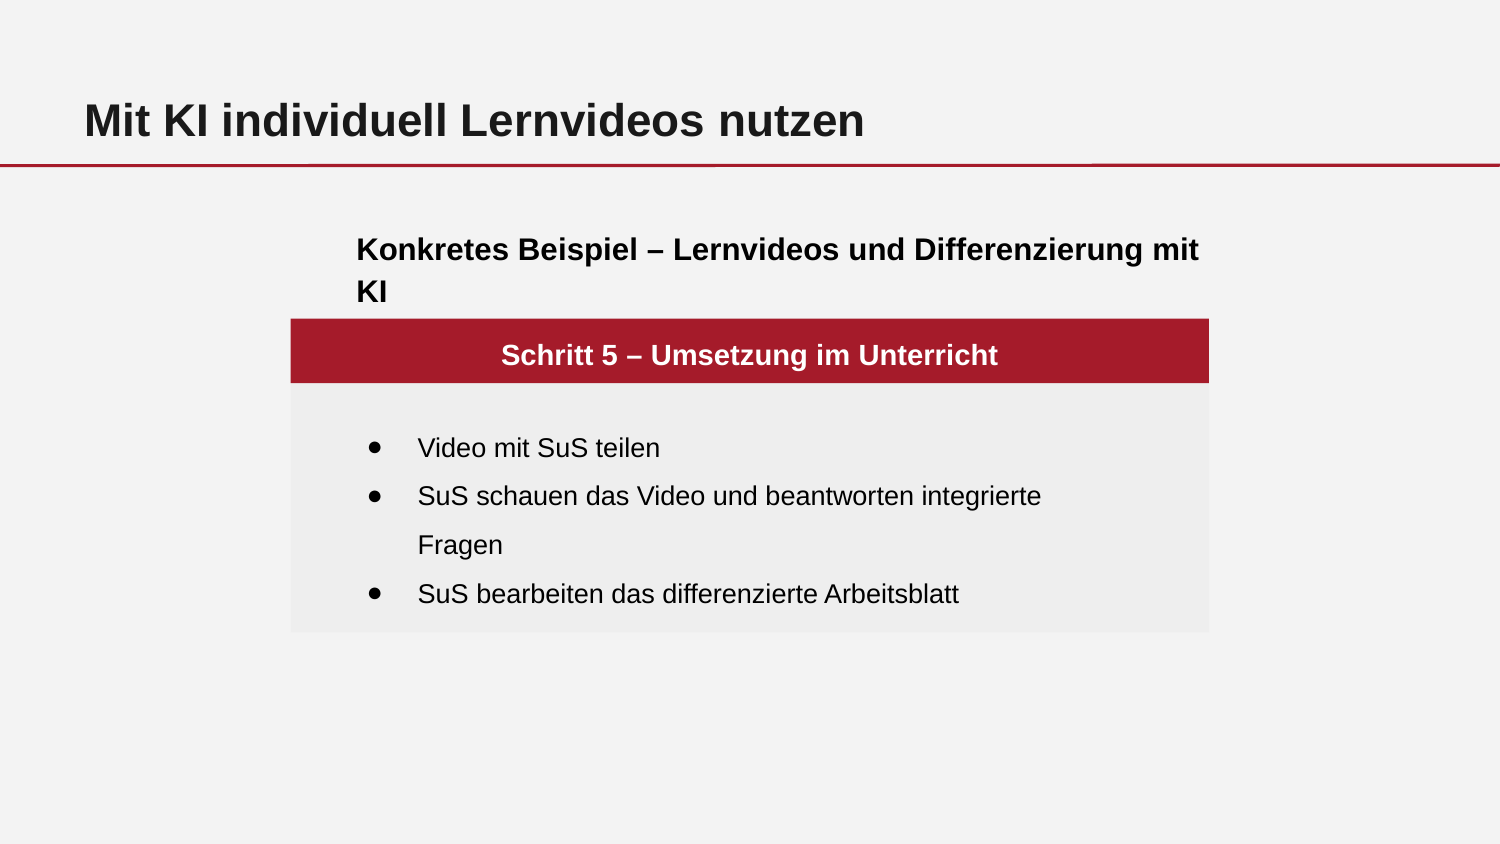

Mit KI individuell Lernvideos nutzen

Konkretes Beispiel – Lernvideos und Differenzierung mit KI
Schritt 5 – Umsetzung im Unterricht

Video mit SuS teilen
SuS schauen das Video und beantworten integrierte Fragen
SuS bearbeiten das differenzierte Arbeitsblatt